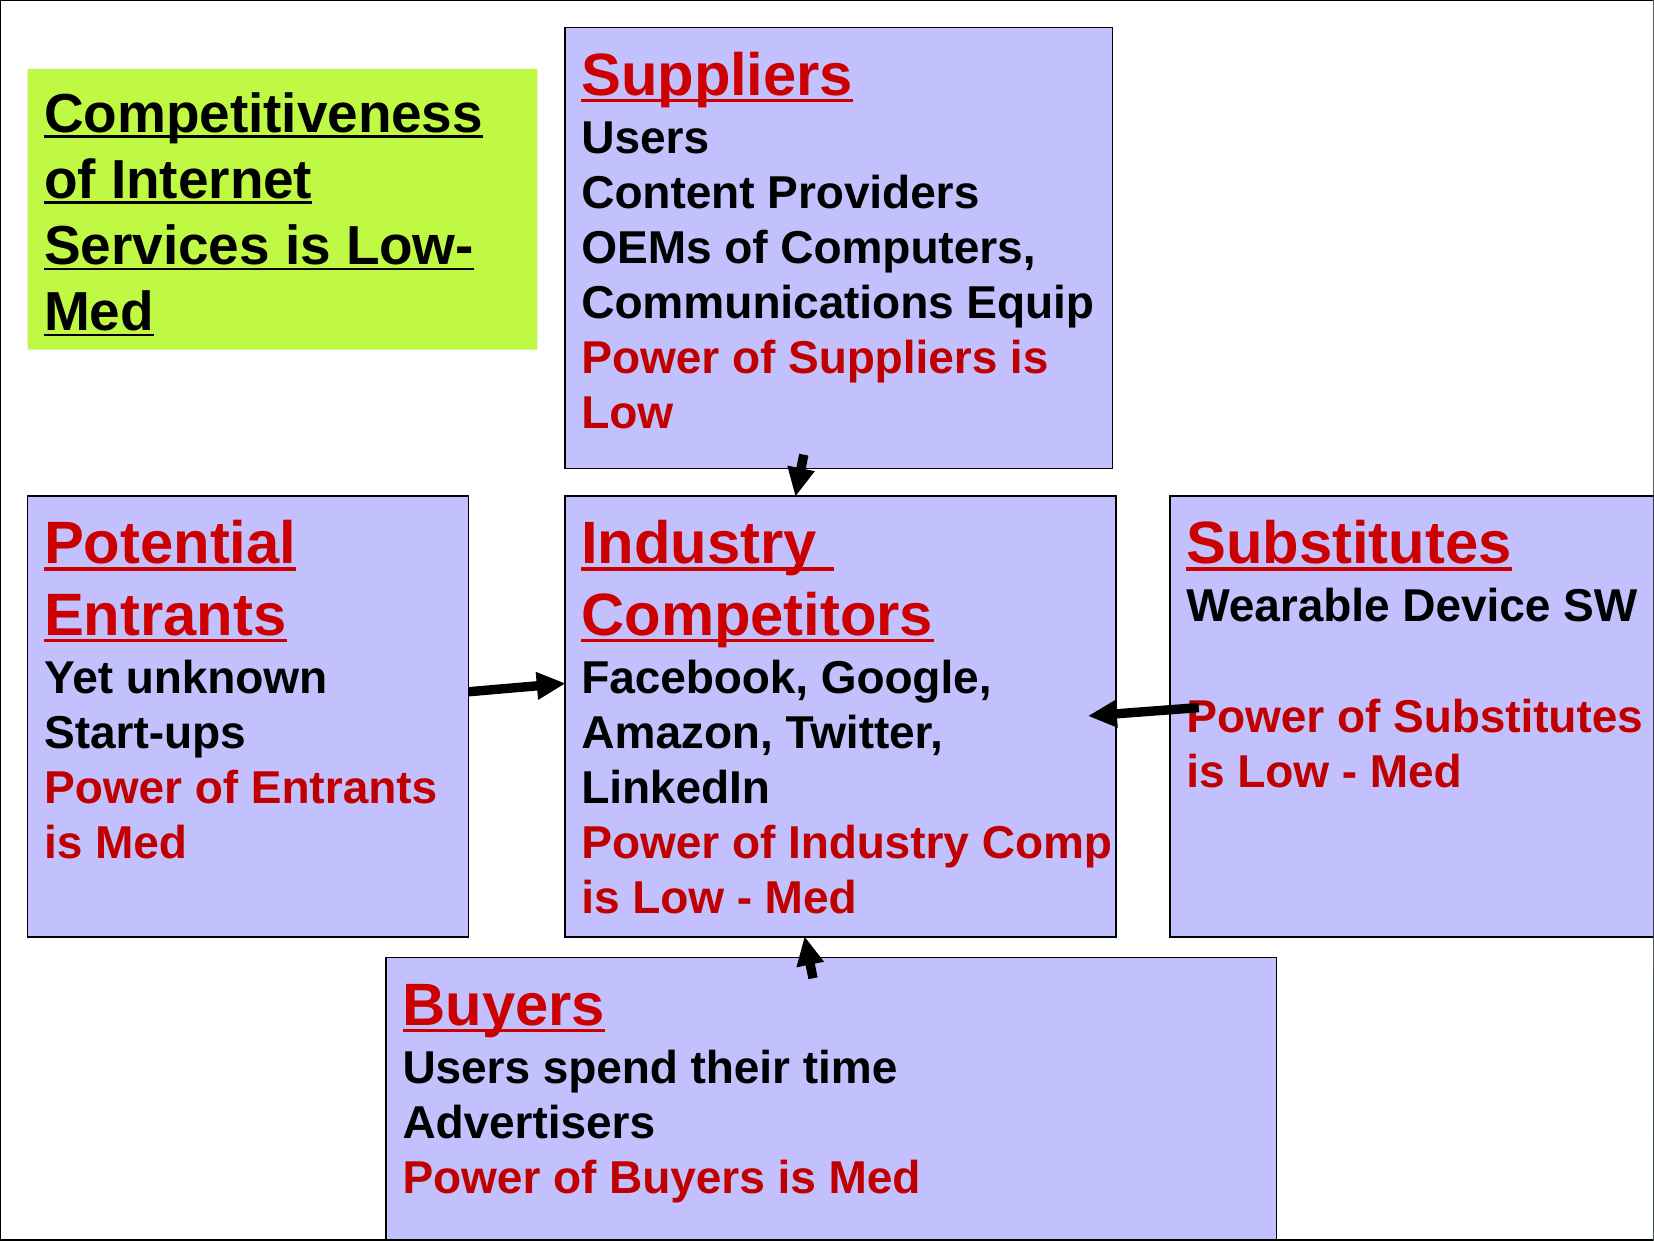

Suppliers
Users
Content Providers
OEMs of Computers,
Communications Equip
Power of Suppliers is
Low

Competitiveness of Internet Services is Low-Med

Potential
Entrants
Yet unknown
Start-ups
Power of Entrants
is Med

Industry
Competitors
Facebook, Google,
Amazon, Twitter,
LinkedIn
Power of Industry Comp
is Low - Med

Substitutes
Wearable Device SW

Power of Substitutes
is Low - Med

Buyers
Users spend their time
Advertisers
Power of Buyers is Med

15